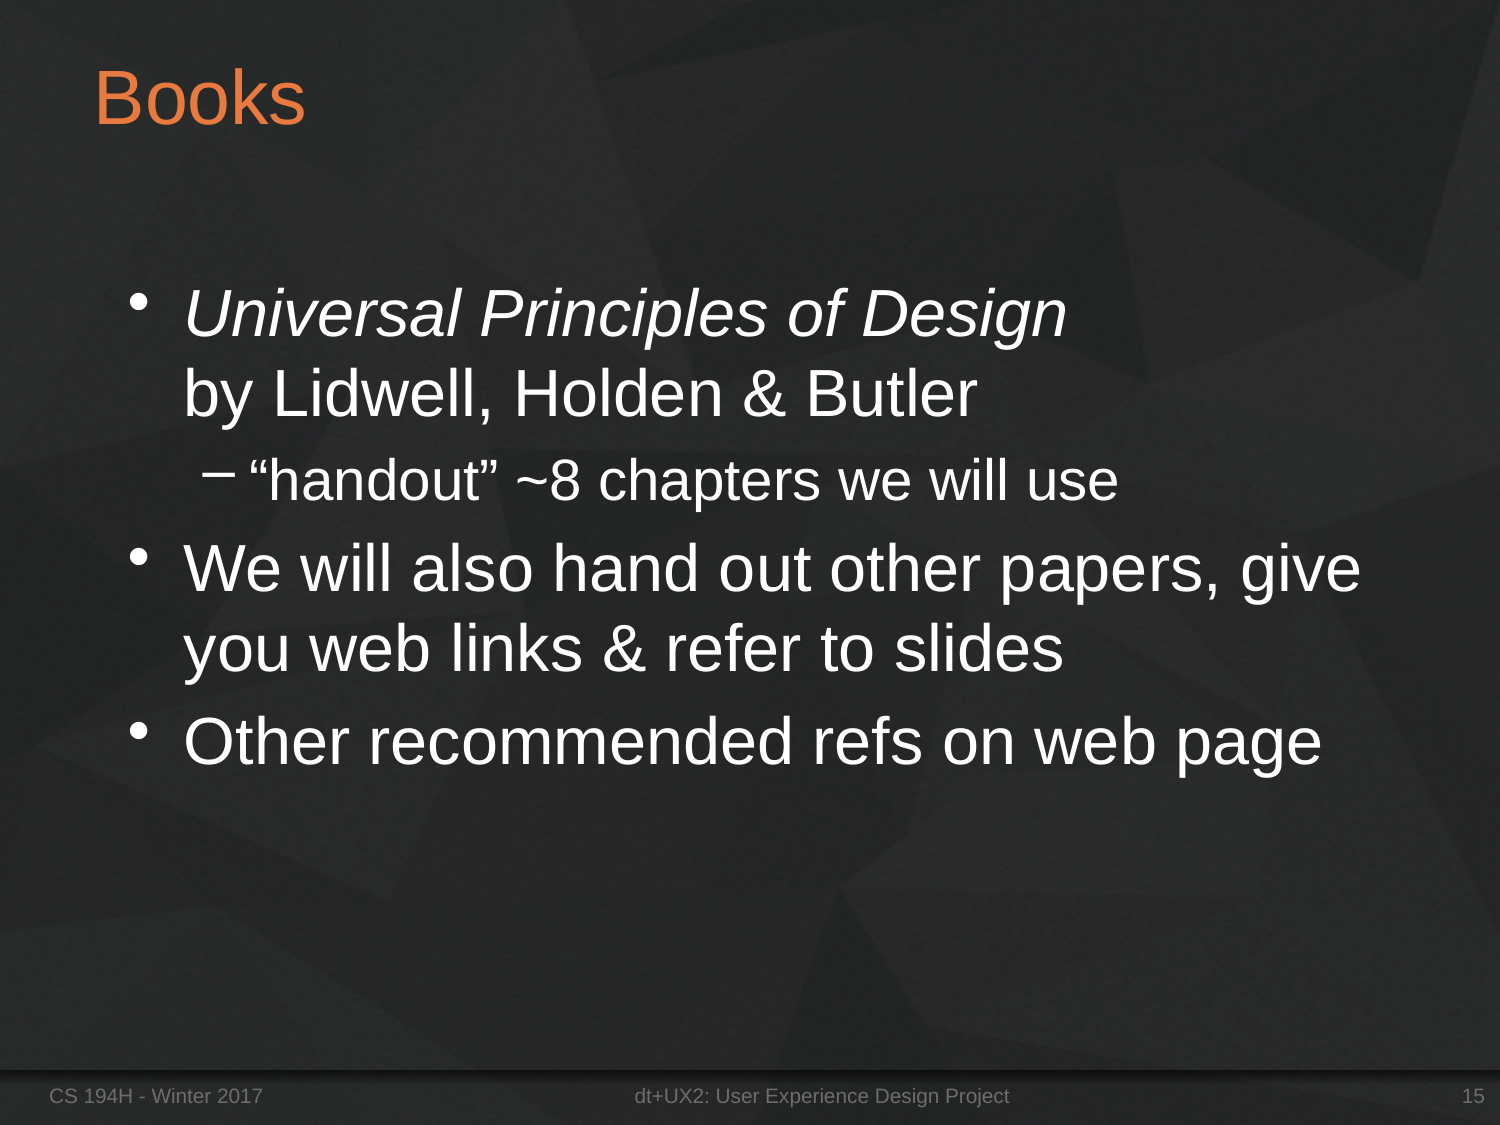

# Books
Universal Principles of Design
by Lidwell, Holden & Butler
“handout” ~8 chapters we will use
We will also hand out other papers, give you web links & refer to slides
Other recommended refs on web page
CS 194H - Winter 2017
dt+UX2: User Experience Design Project
15